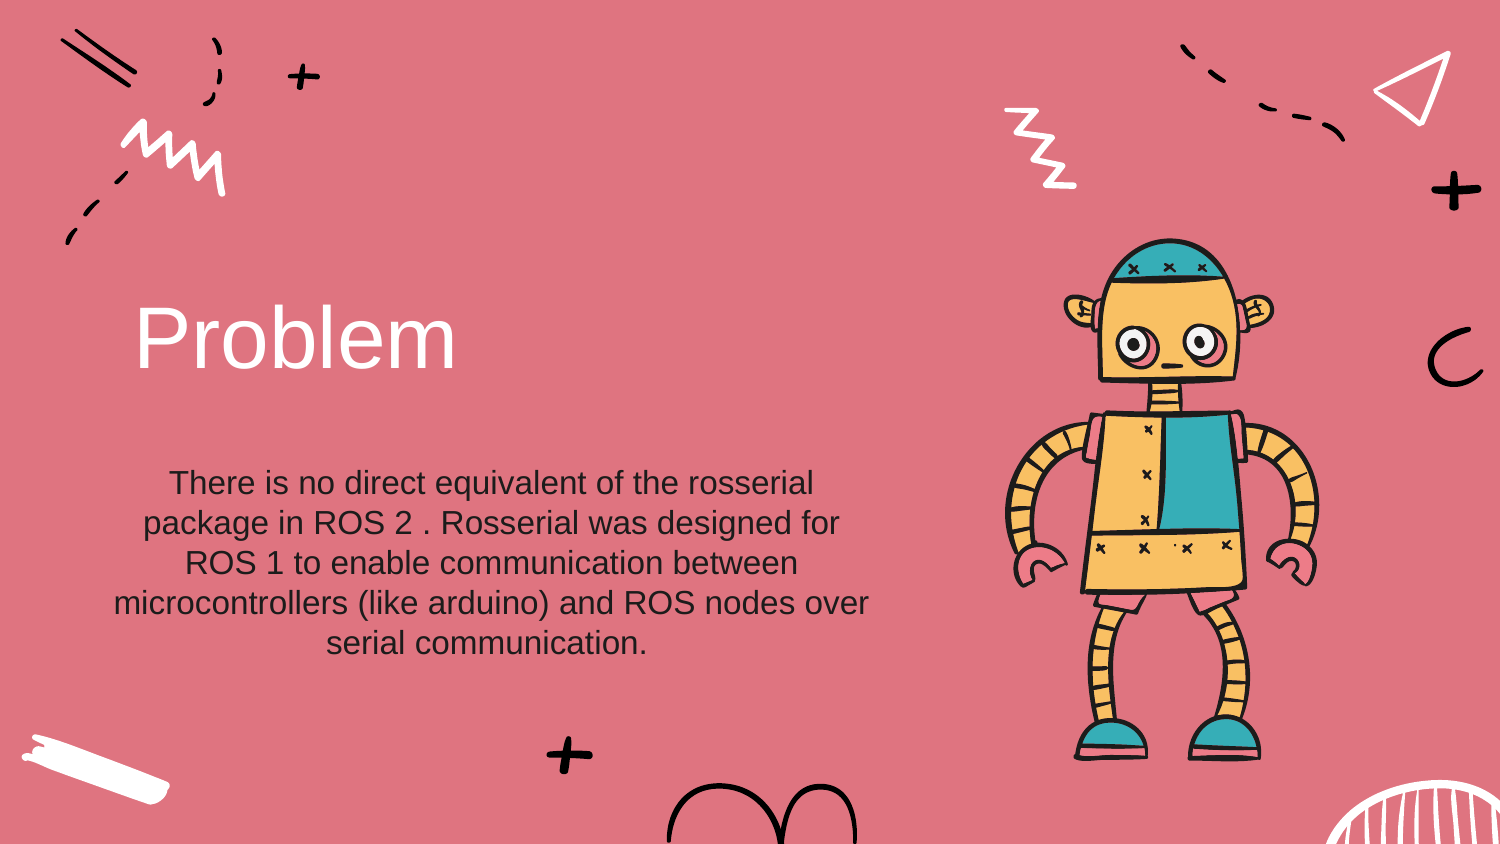

# Problem
There is no direct equivalent of the rosserial package in ROS 2 . Rosserial was designed for ROS 1 to enable communication between microcontrollers (like arduino) and ROS nodes over serial communication.